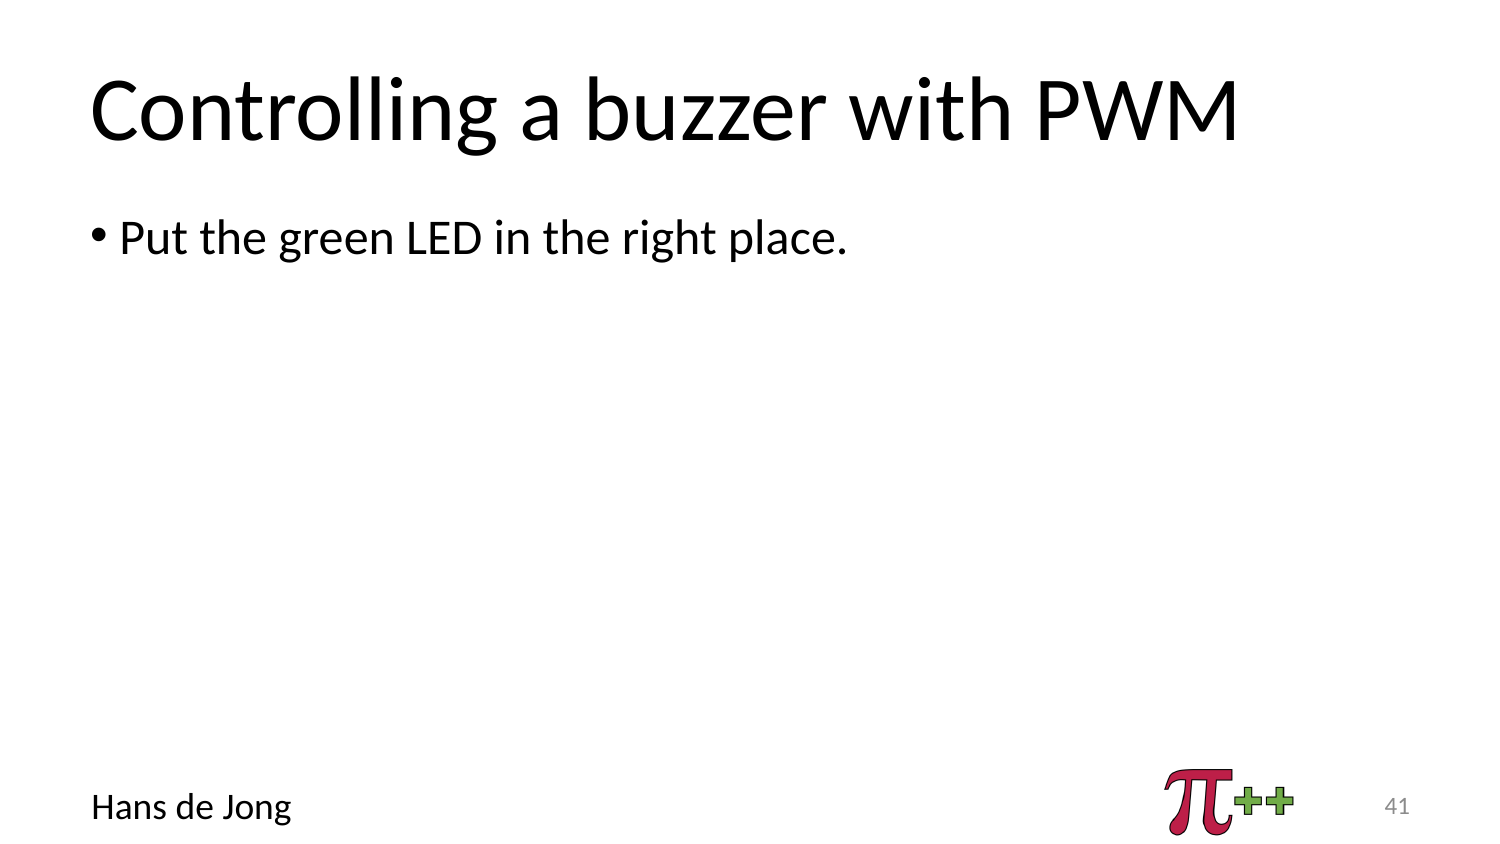

# Controlling a buzzer with PWM
Put the green LED in the right place.
41